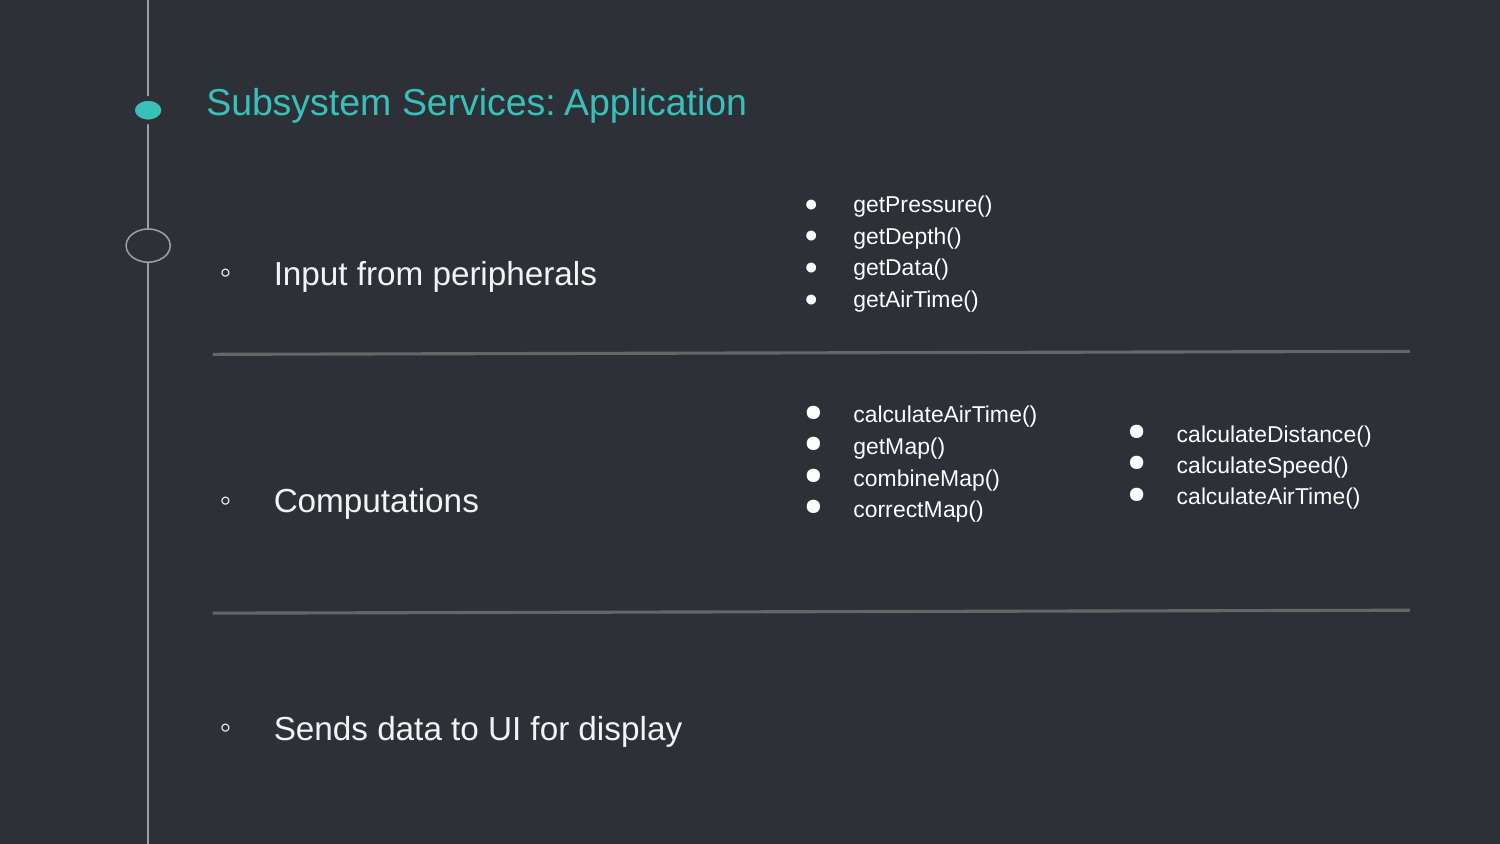

# Subsystem Services: Application
getPressure()
getDepth()
getData()
getAirTime()
Input from peripherals

calculateAirTime()
getMap()
combineMap()
correctMap()

calculateDistance()
calculateSpeed()
calculateAirTime()
Computations
Sends data to UI for display